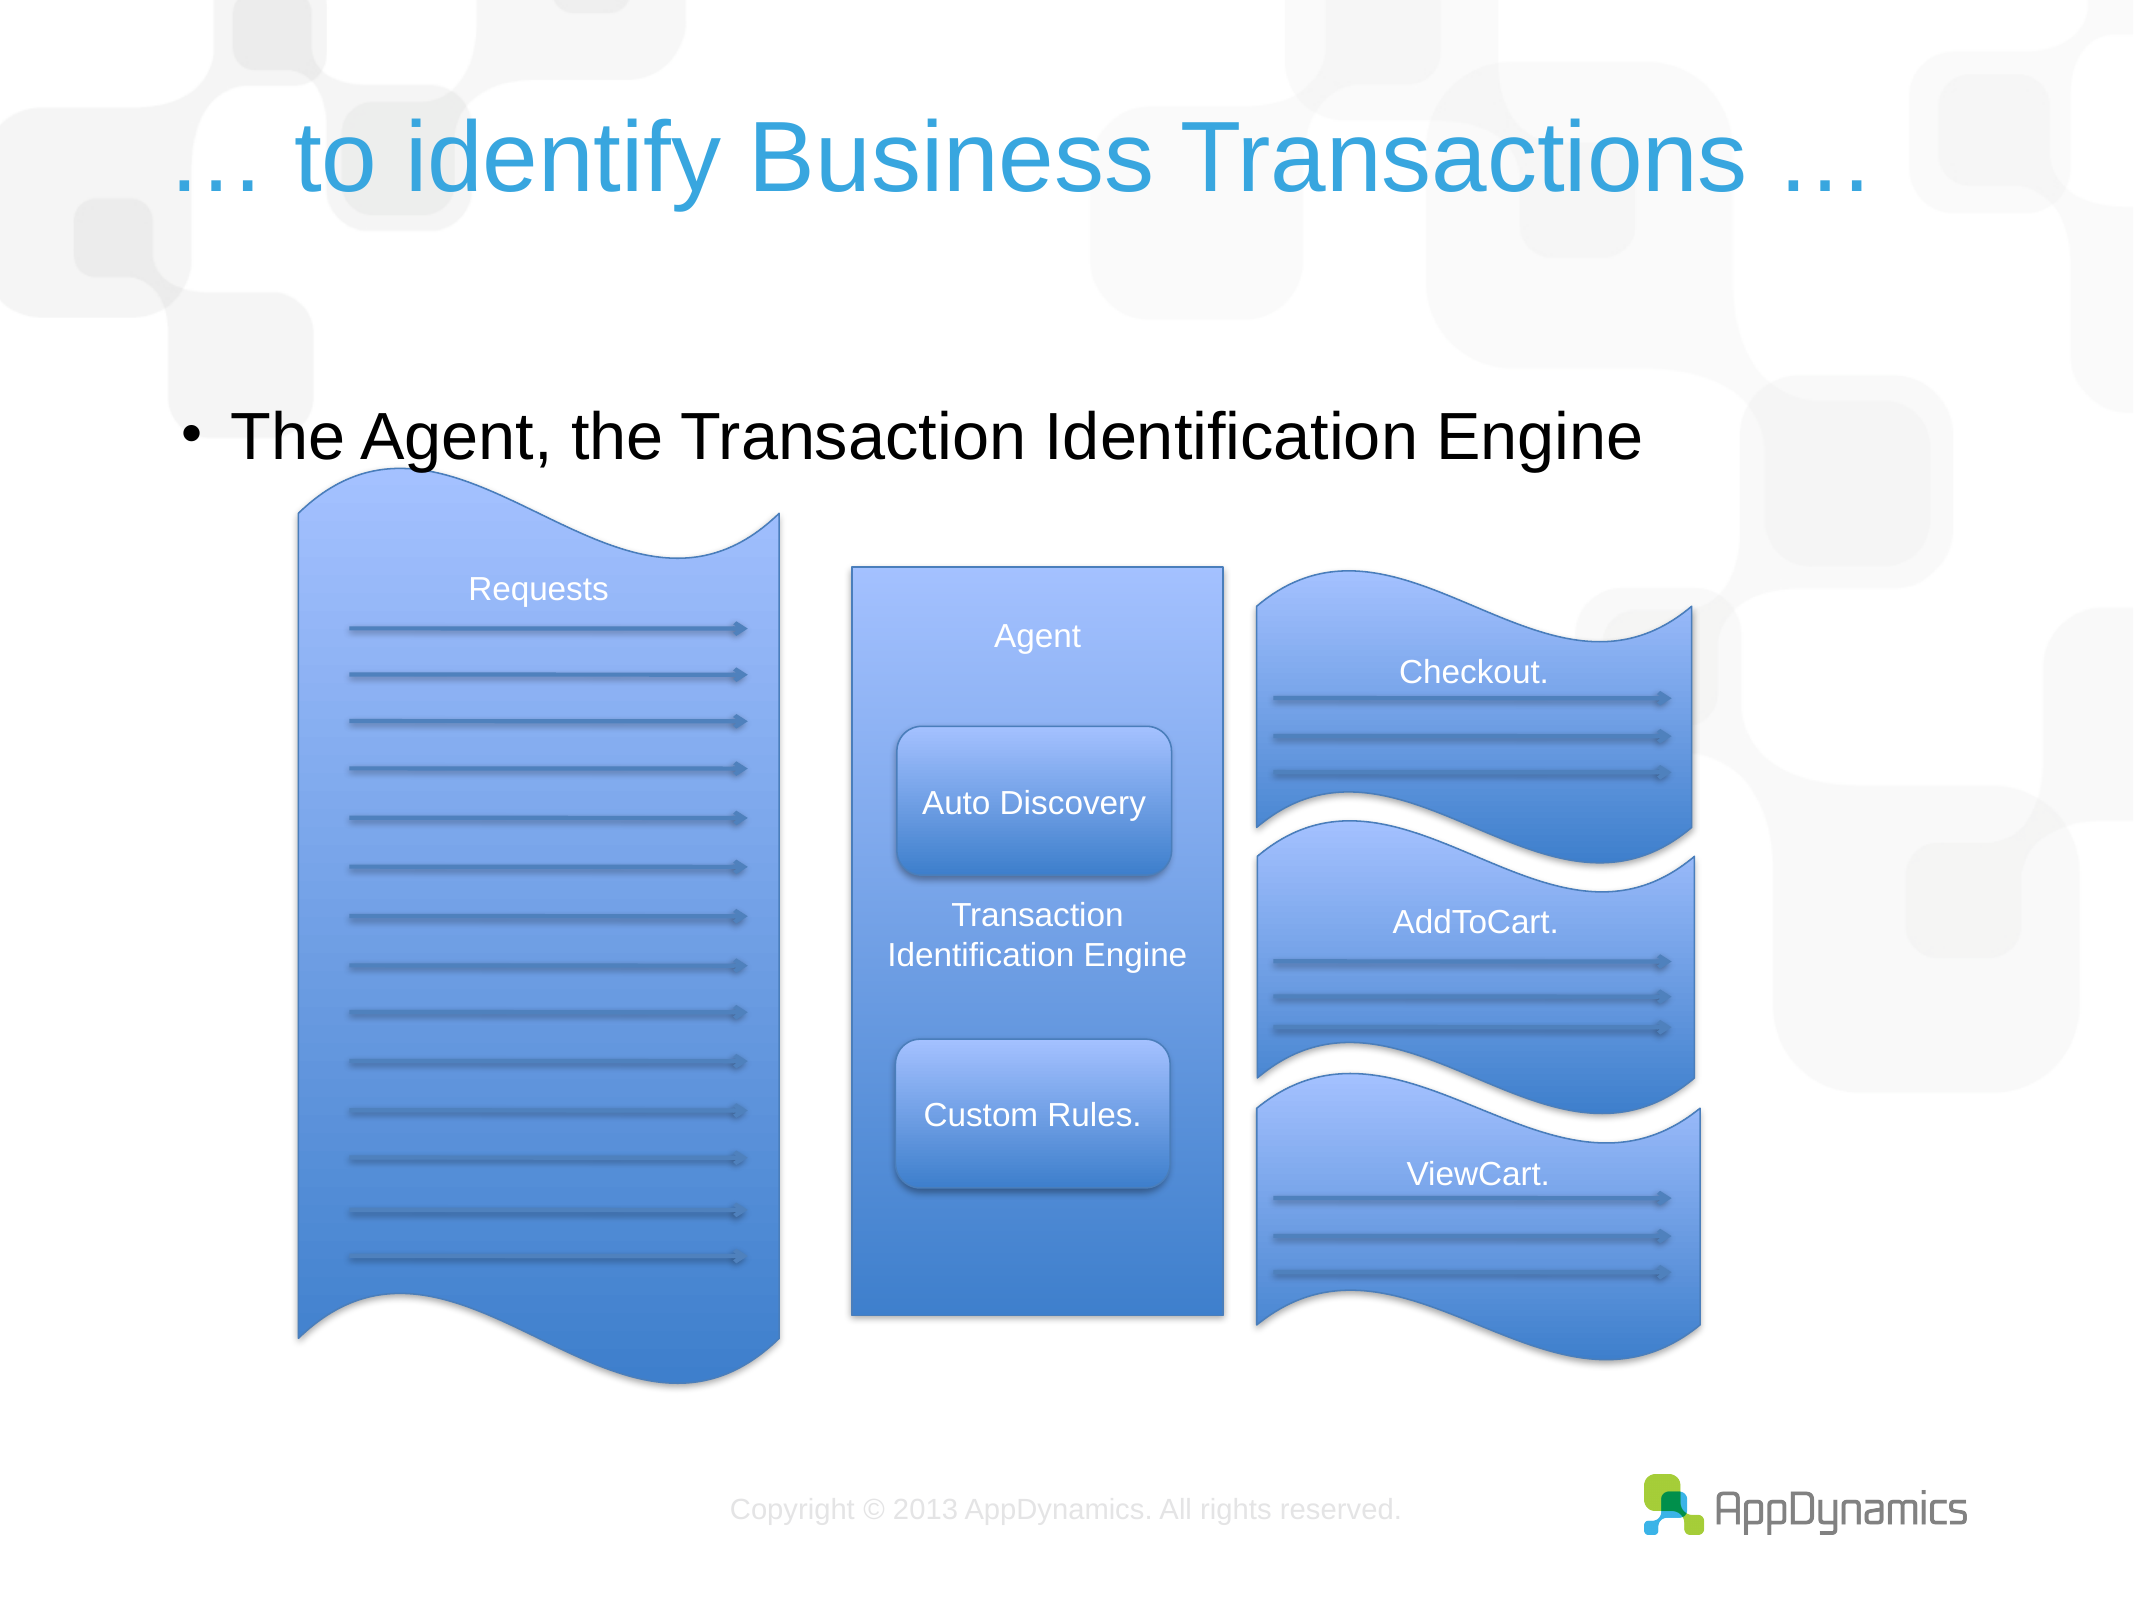

# … to identify Business Transactions …

The Agent, the Transaction Identification Engine
Requests
Agent

Transaction Identification Engine
Checkout.
Auto Discovery
AddToCart.
Custom Rules.
ViewCart.